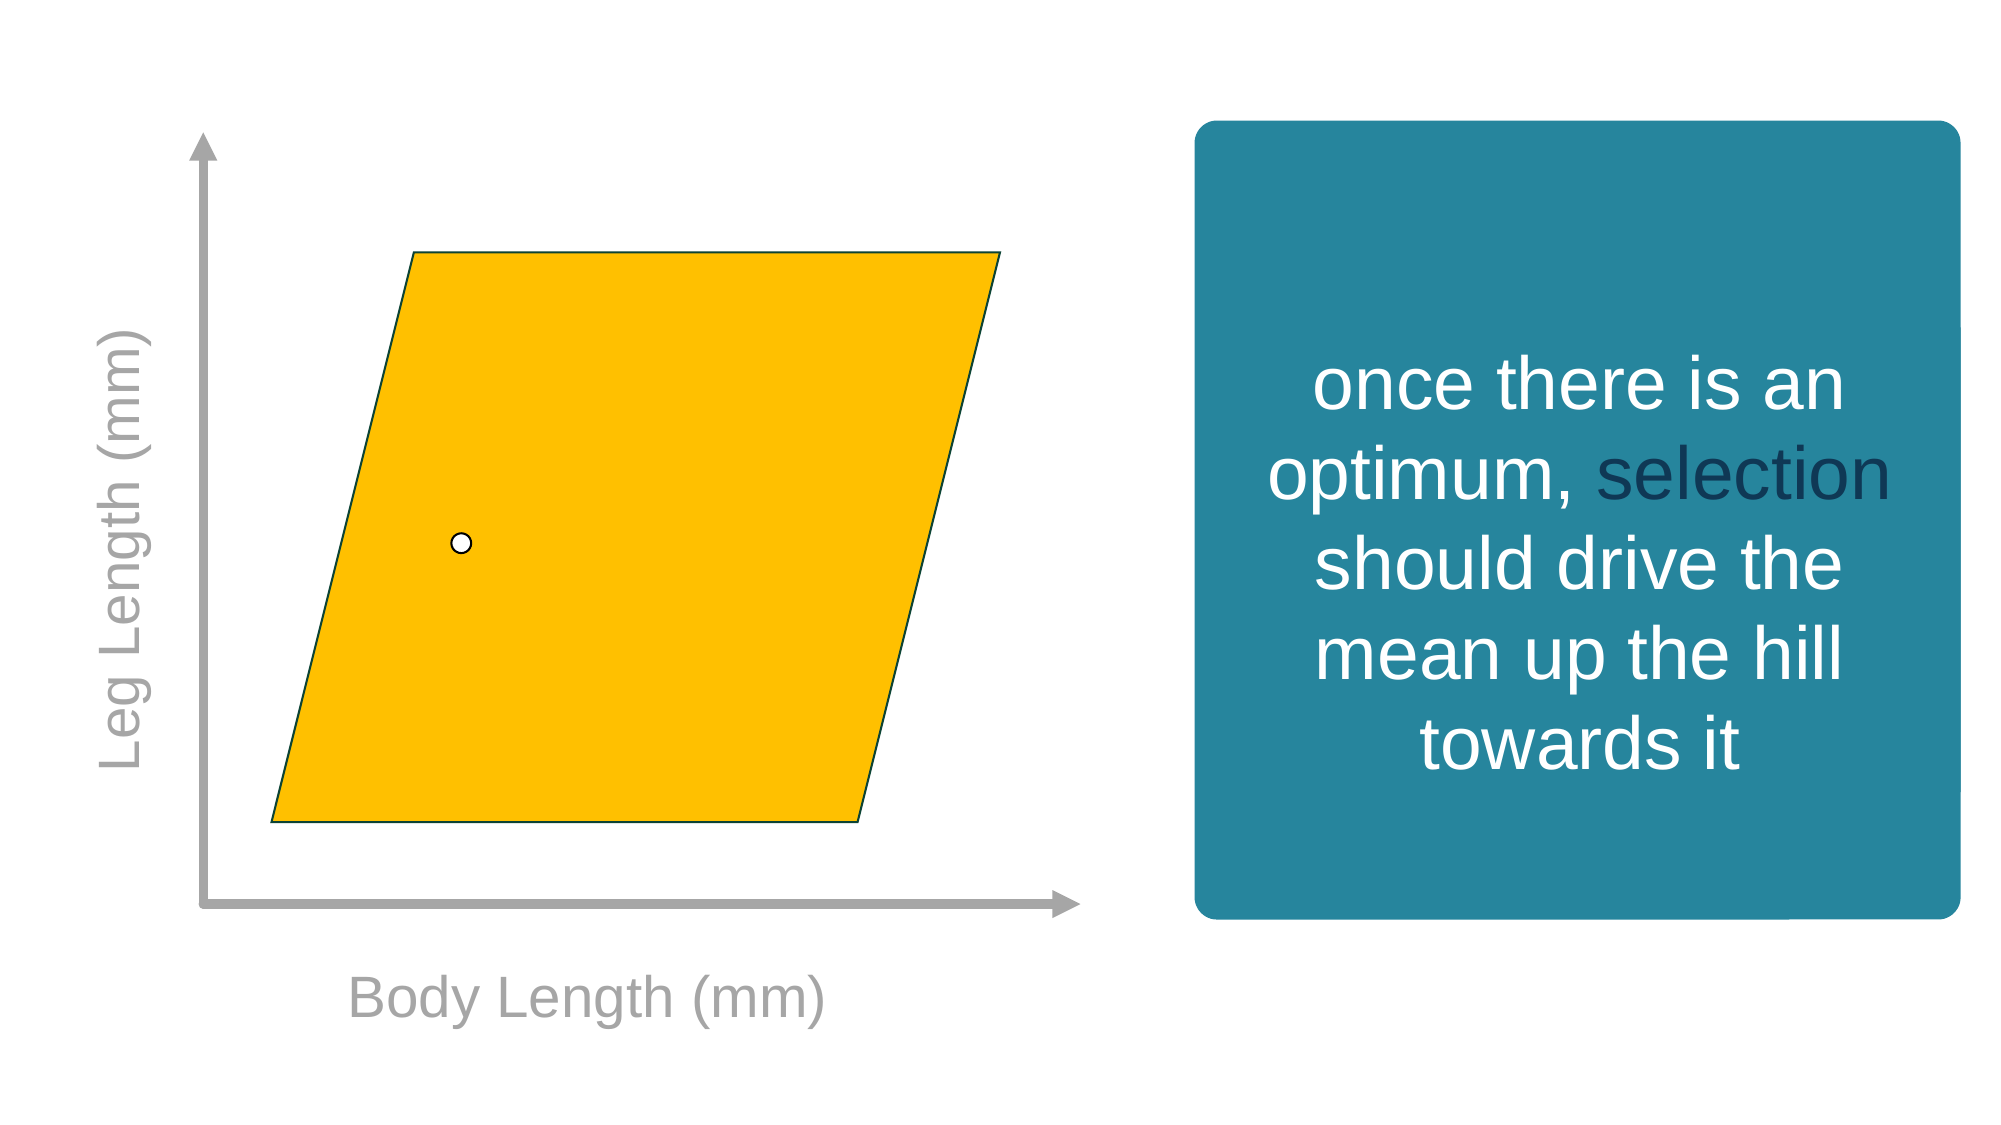

once there is an optimum, selection should drive the mean up the hill towards it
Leg Length (mm)
Body Length (mm)